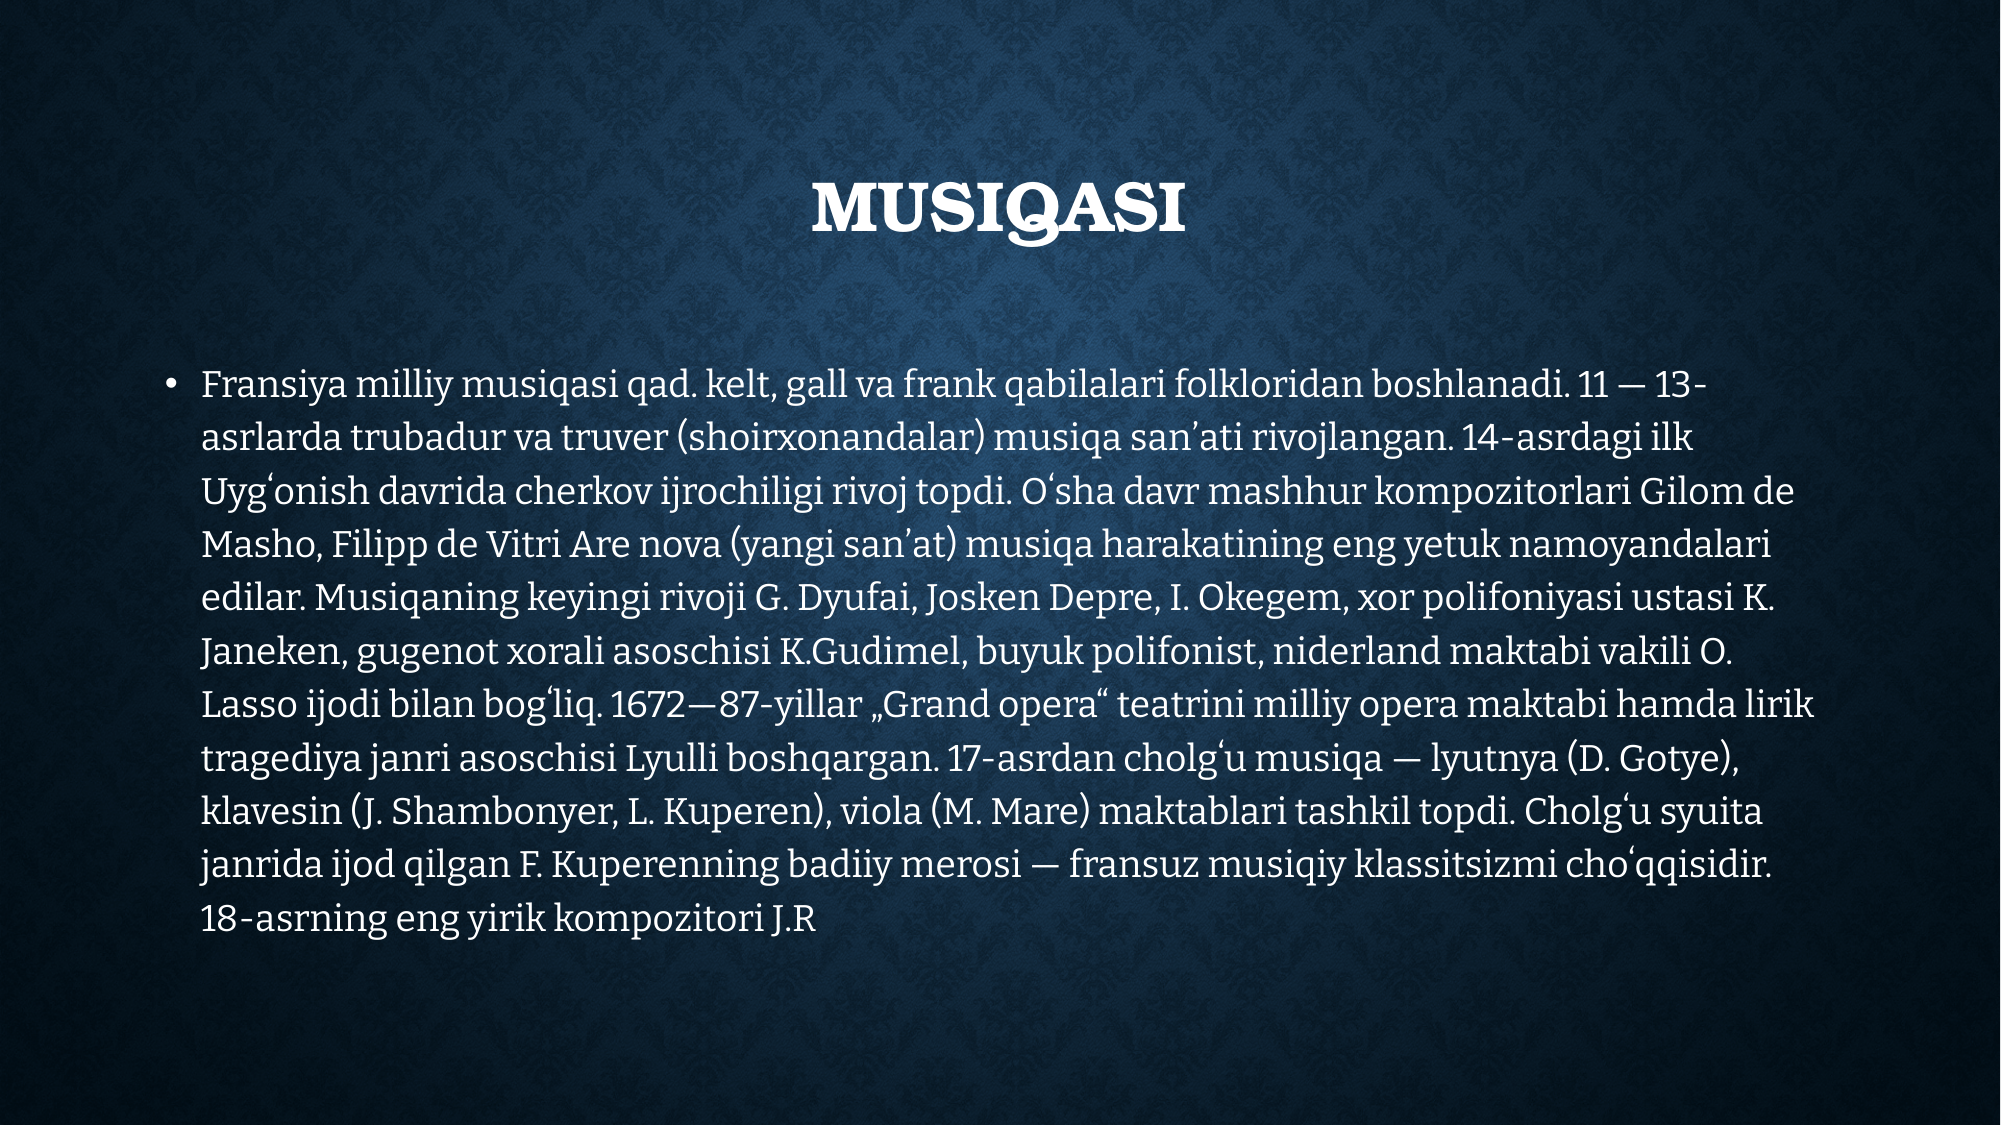

# Musiqasi
Fransiya milliy musiqasi qad. kelt, gall va frank qabilalari folkloridan boshlanadi. 11 — 13-asrlarda trubadur va truver (shoirxonandalar) musiqa sanʼati rivojlangan. 14-asrdagi ilk Uygʻonish davrida cherkov ijrochiligi rivoj topdi. Oʻsha davr mashhur kompozitorlari Gilom de Masho, Filipp de Vitri Are nova (yangi sanʼat) musiqa harakatining eng yetuk namoyandalari edilar. Musiqaning keyingi rivoji G. Dyufai, Josken Depre, I. Okegem, xor polifoniyasi ustasi K. Janeken, gugenot xorali asoschisi K.Gudimel, buyuk polifonist, niderland maktabi vakili O. Lasso ijodi bilan bogʻliq. 1672—87-yillar „Grand opera“ teatrini milliy opera maktabi hamda lirik tragediya janri asoschisi Lyulli boshqargan. 17-asrdan cholgʻu musiqa — lyutnya (D. Gotye), klavesin (J. Shambonyer, L. Kuperen), viola (M. Mare) maktablari tashkil topdi. Cholgʻu syuita janrida ijod qilgan F. Kuperenning badiiy merosi — fransuz musiqiy klassitsizmi choʻqqisidir. 18-asrning eng yirik kompozitori J.R